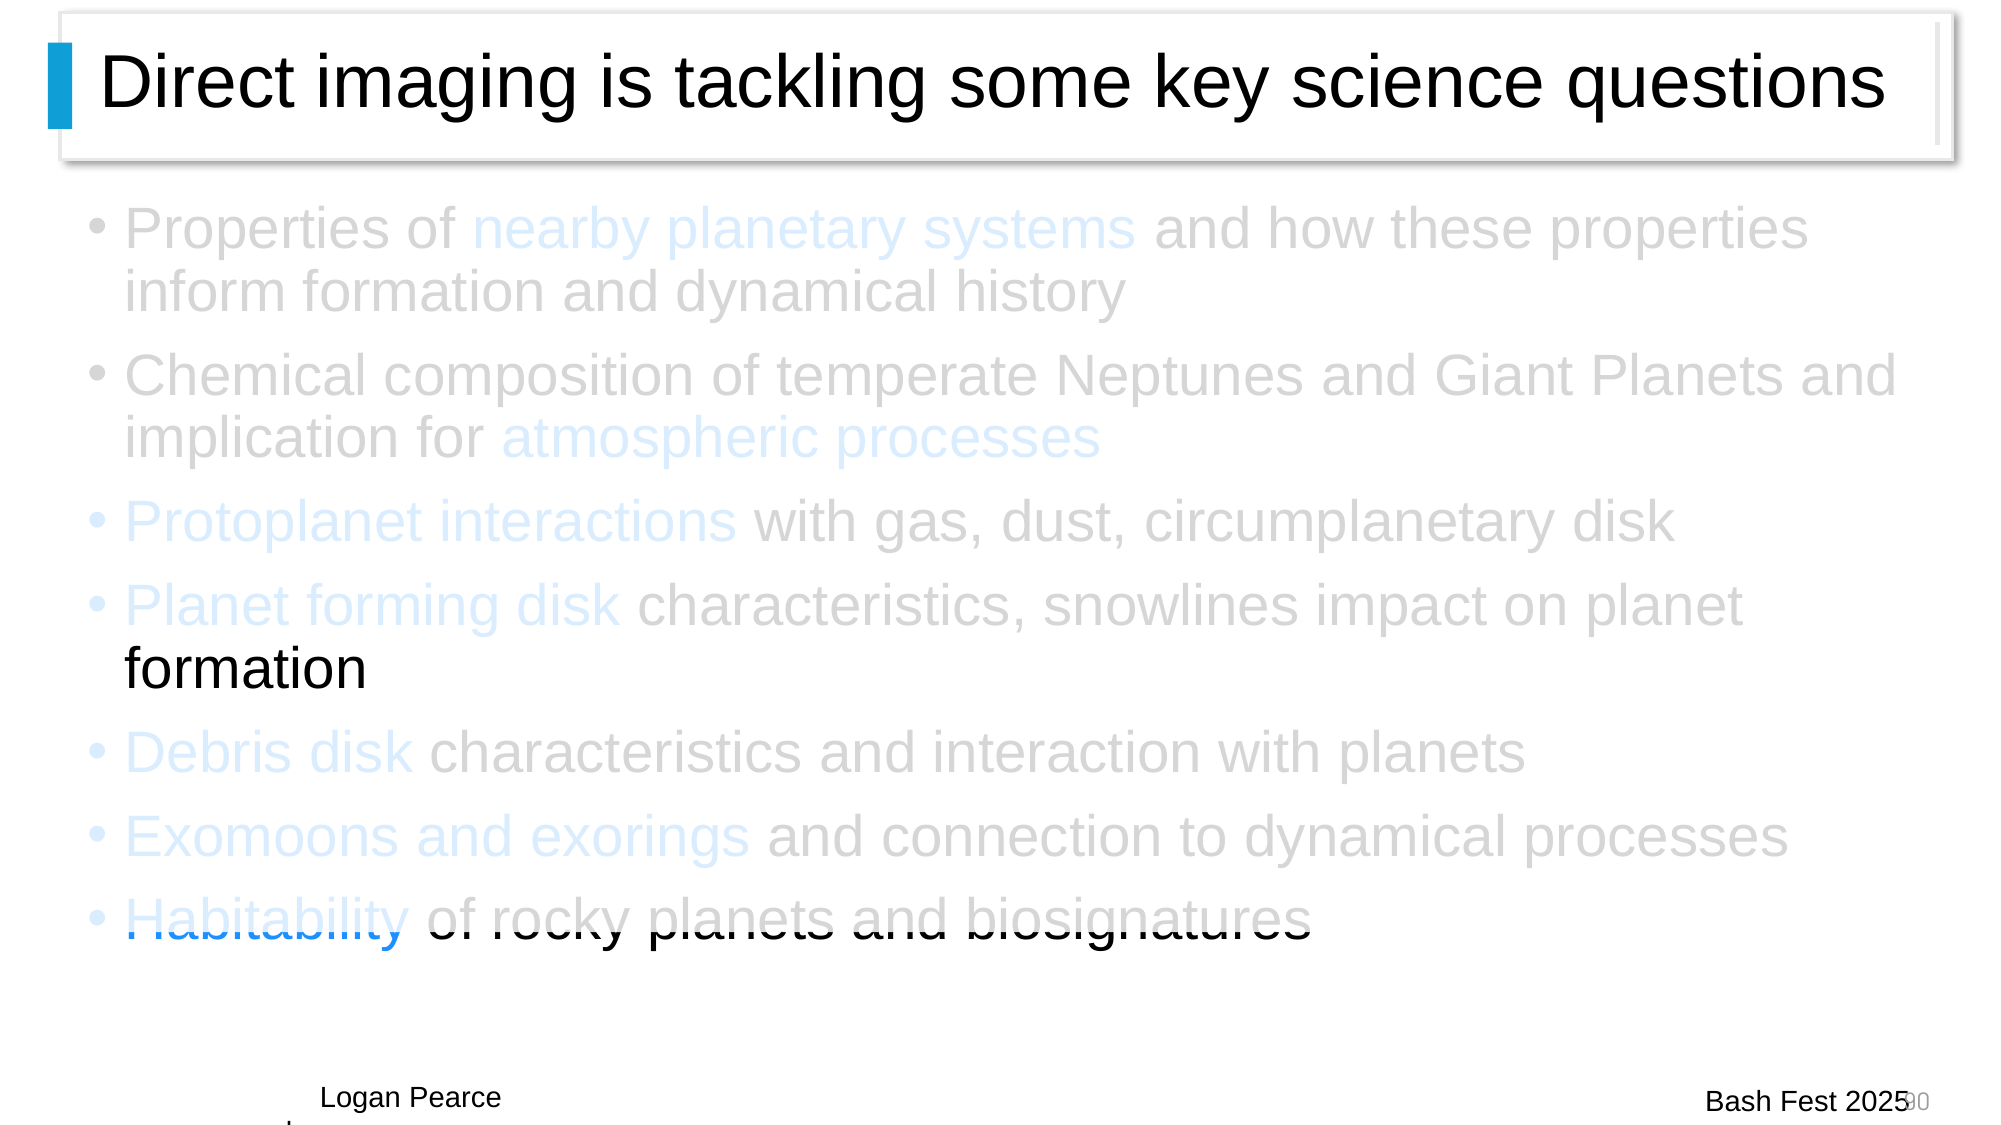

# Direct imaging is tackling some key science questions

Properties of nearby planetary systems and how these properties inform formation and dynamical history
Chemical composition of temperate Neptunes and Giant Planets and implication for atmospheric processes
Protoplanet interactions with gas, dust, circumplanetary disk
Planet forming disk characteristics, snowlines impact on planet formation
Debris disk characteristics and interaction with planets
Exomoons and exorings and connection to dynamical processes
Habitability of rocky planets and biosignatures

90